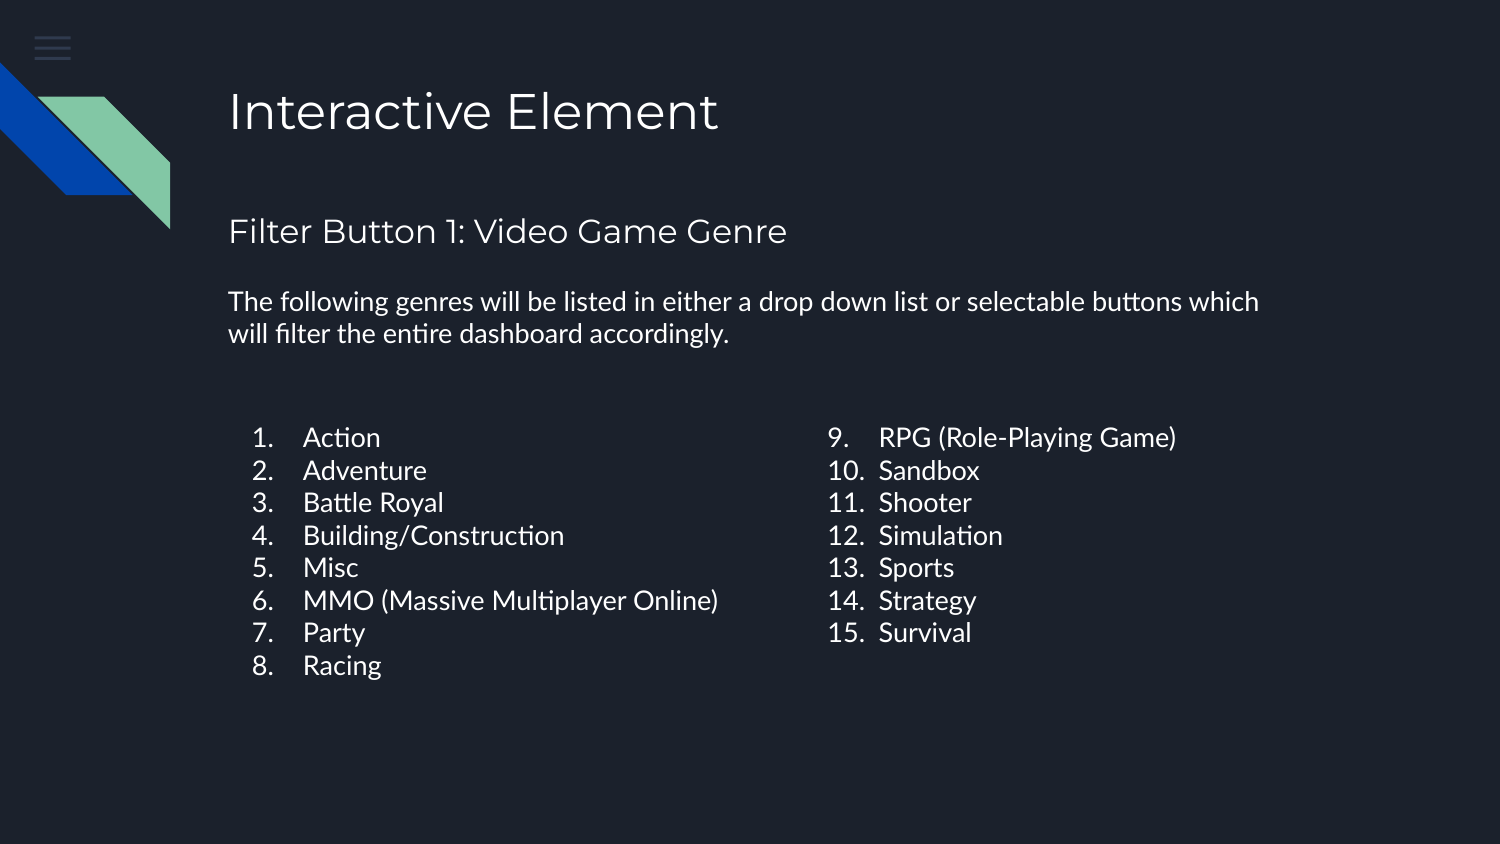

# Interactive Element
Filter Button 1: Video Game Genre
The following genres will be listed in either a drop down list or selectable buttons which will filter the entire dashboard accordingly.

Action
Adventure
Battle Royal
Building/Construction
Misc
MMO (Massive Multiplayer Online)
Party
Racing

RPG (Role-Playing Game)
Sandbox
Shooter
Simulation
Sports
Strategy
Survival